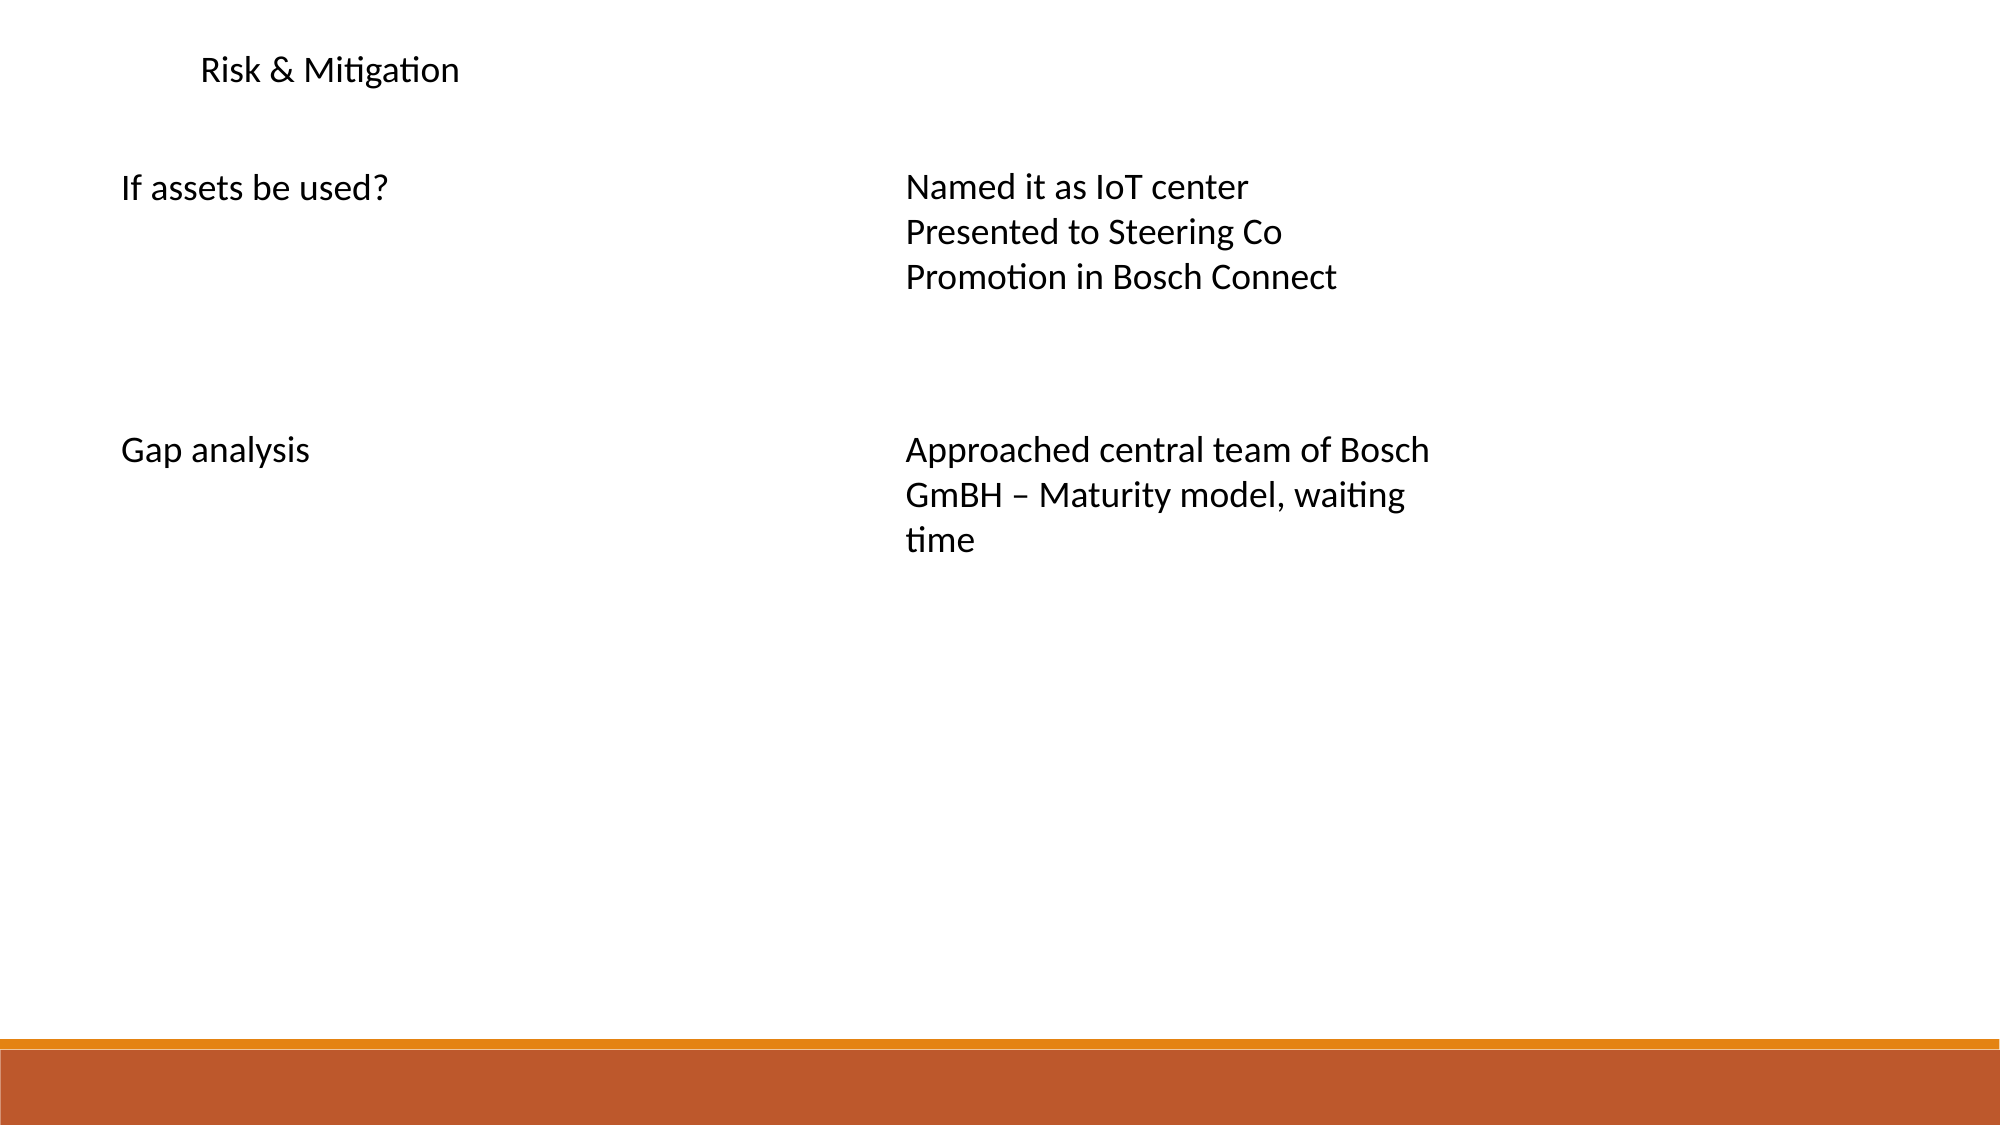

Risk & Mitigation
Named it as IoT center
Presented to Steering Co
Promotion in Bosch Connect
If assets be used?
Gap analysis
Approached central team of Bosch GmBH – Maturity model, waiting time